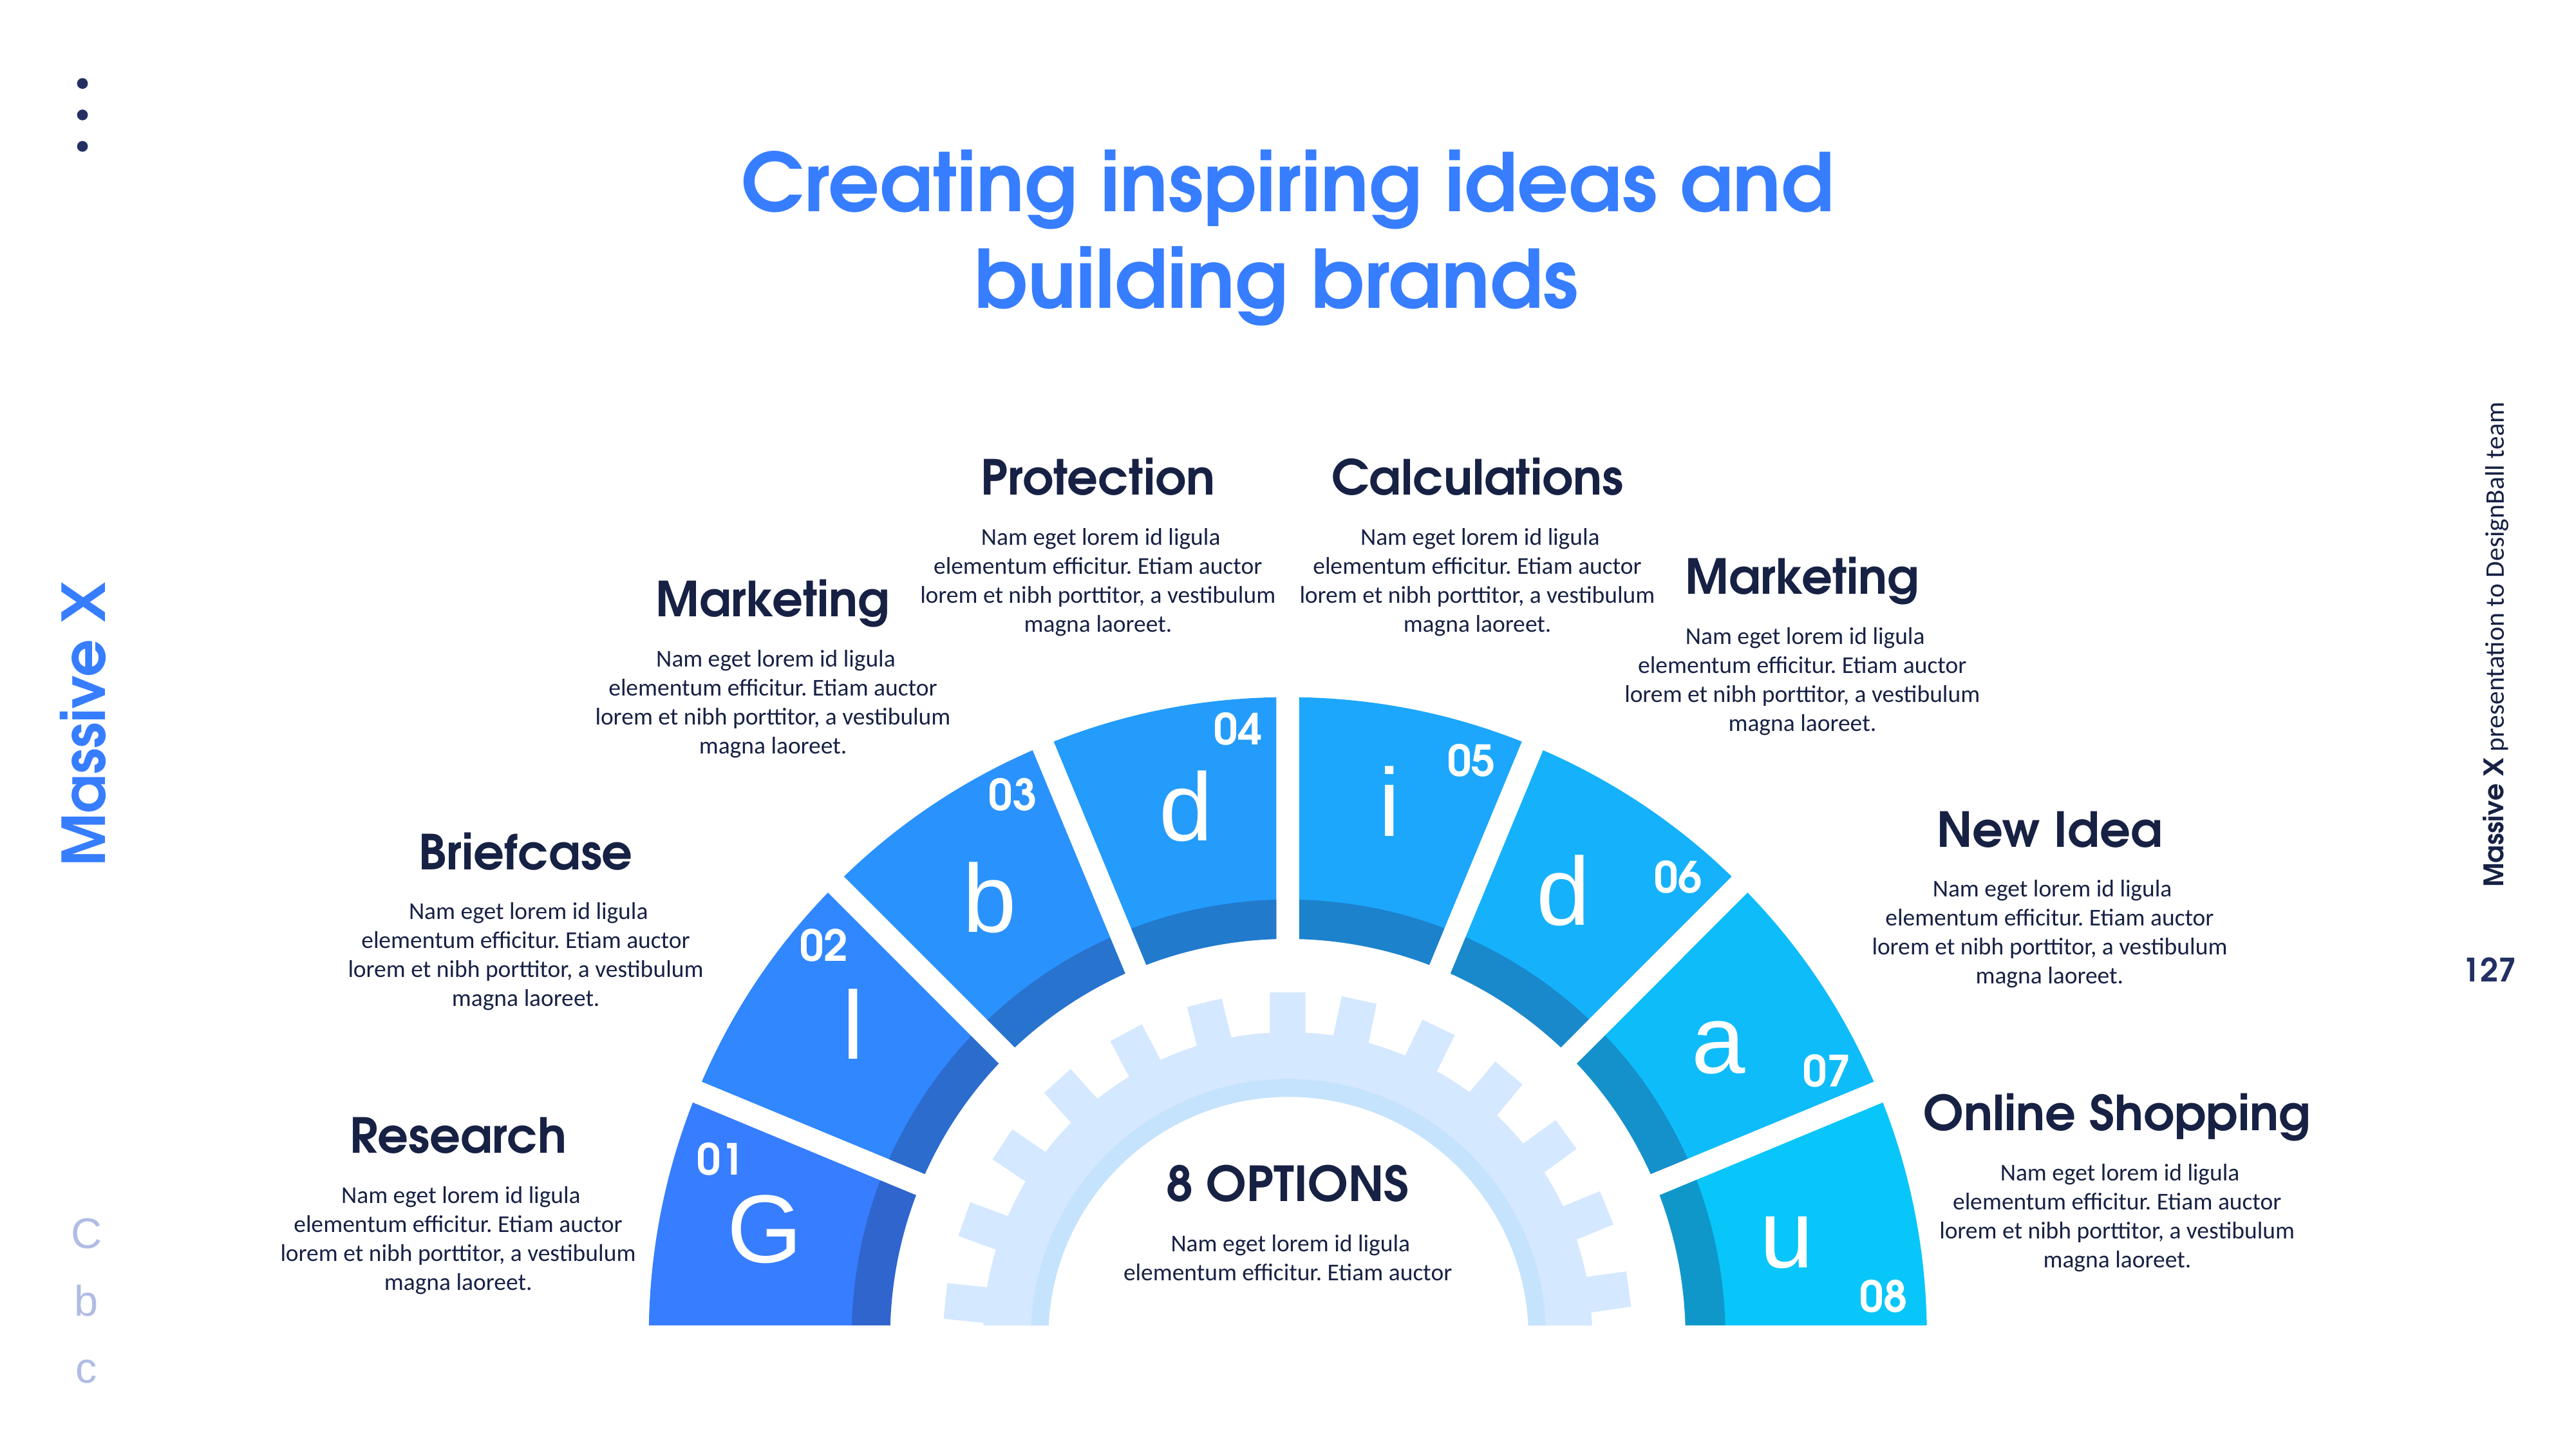

Creating inspiring ideas and building brands
Protection
 Nam eget lorem id ligula elementum efficitur. Etiam auctor lorem et nibh porttitor, a vestibulum magna laoreet.
Calculations
 Nam eget lorem id ligula elementum efficitur. Etiam auctor lorem et nibh porttitor, a vestibulum magna laoreet.
Marketing
 Nam eget lorem id ligula elementum efficitur. Etiam auctor lorem et nibh porttitor, a vestibulum magna laoreet.
Marketing
 Nam eget lorem id ligula elementum efficitur. Etiam auctor lorem et nibh porttitor, a vestibulum magna laoreet.
04

d

05
i

03
b

d
06

New Idea
 Nam eget lorem id ligula elementum efficitur. Etiam auctor lorem et nibh porttitor, a vestibulum magna laoreet.
Briefcase
 Nam eget lorem id ligula elementum efficitur. Etiam auctor lorem et nibh porttitor, a vestibulum magna laoreet.

02
l

a

07

Online Shopping
 Nam eget lorem id ligula elementum efficitur. Etiam auctor lorem et nibh porttitor, a vestibulum magna laoreet.
Research
 Nam eget lorem id ligula elementum efficitur. Etiam auctor lorem et nibh porttitor, a vestibulum magna laoreet.

01
G

u

08
8 OPTIONS
 Nam eget lorem id ligula elementum efficitur. Etiam auctor